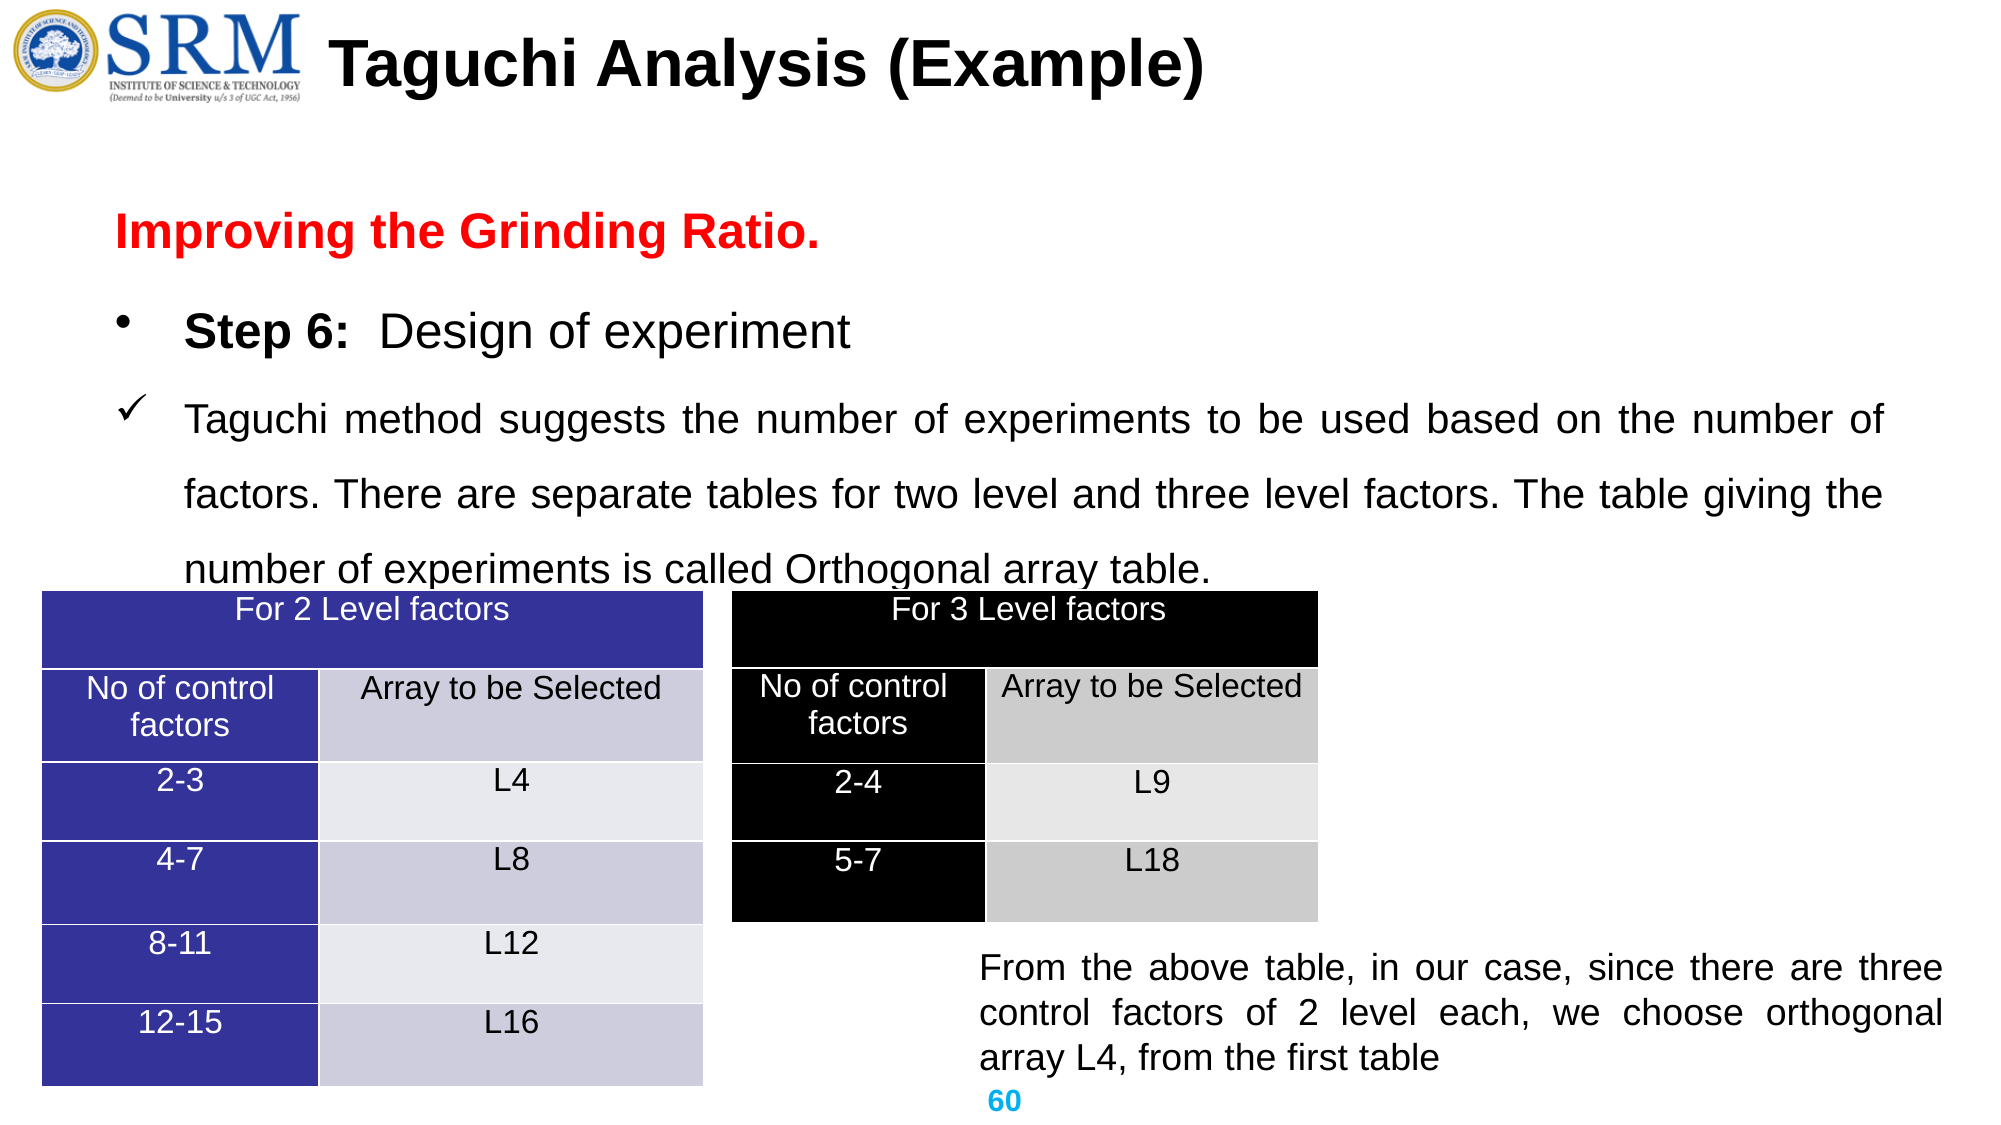

# Taguchi Analysis (Example)
Improving the Grinding Ratio.
Step 6:  Design of experiment
Taguchi method suggests the number of experiments to be used based on the number of factors. There are separate tables for two level and three level factors. The table giving the number of experiments is called Orthogonal array table.

| For 2 Level factors |  |
| --- | --- |
| No of control factors | Array to be Selected |
| 2-3 | L4 |
| 4-7 | L8 |
| 8-11 | L12 |
| 12-15 | L16 |
| For 3 Level factors |  |
| --- | --- |
| No of control factors | Array to be Selected |
| 2-4 | L9 |
| 5-7 | L18 |
From the above table, in our case, since there are three control factors of 2 level each, we choose orthogonal array L4, from the first table
60